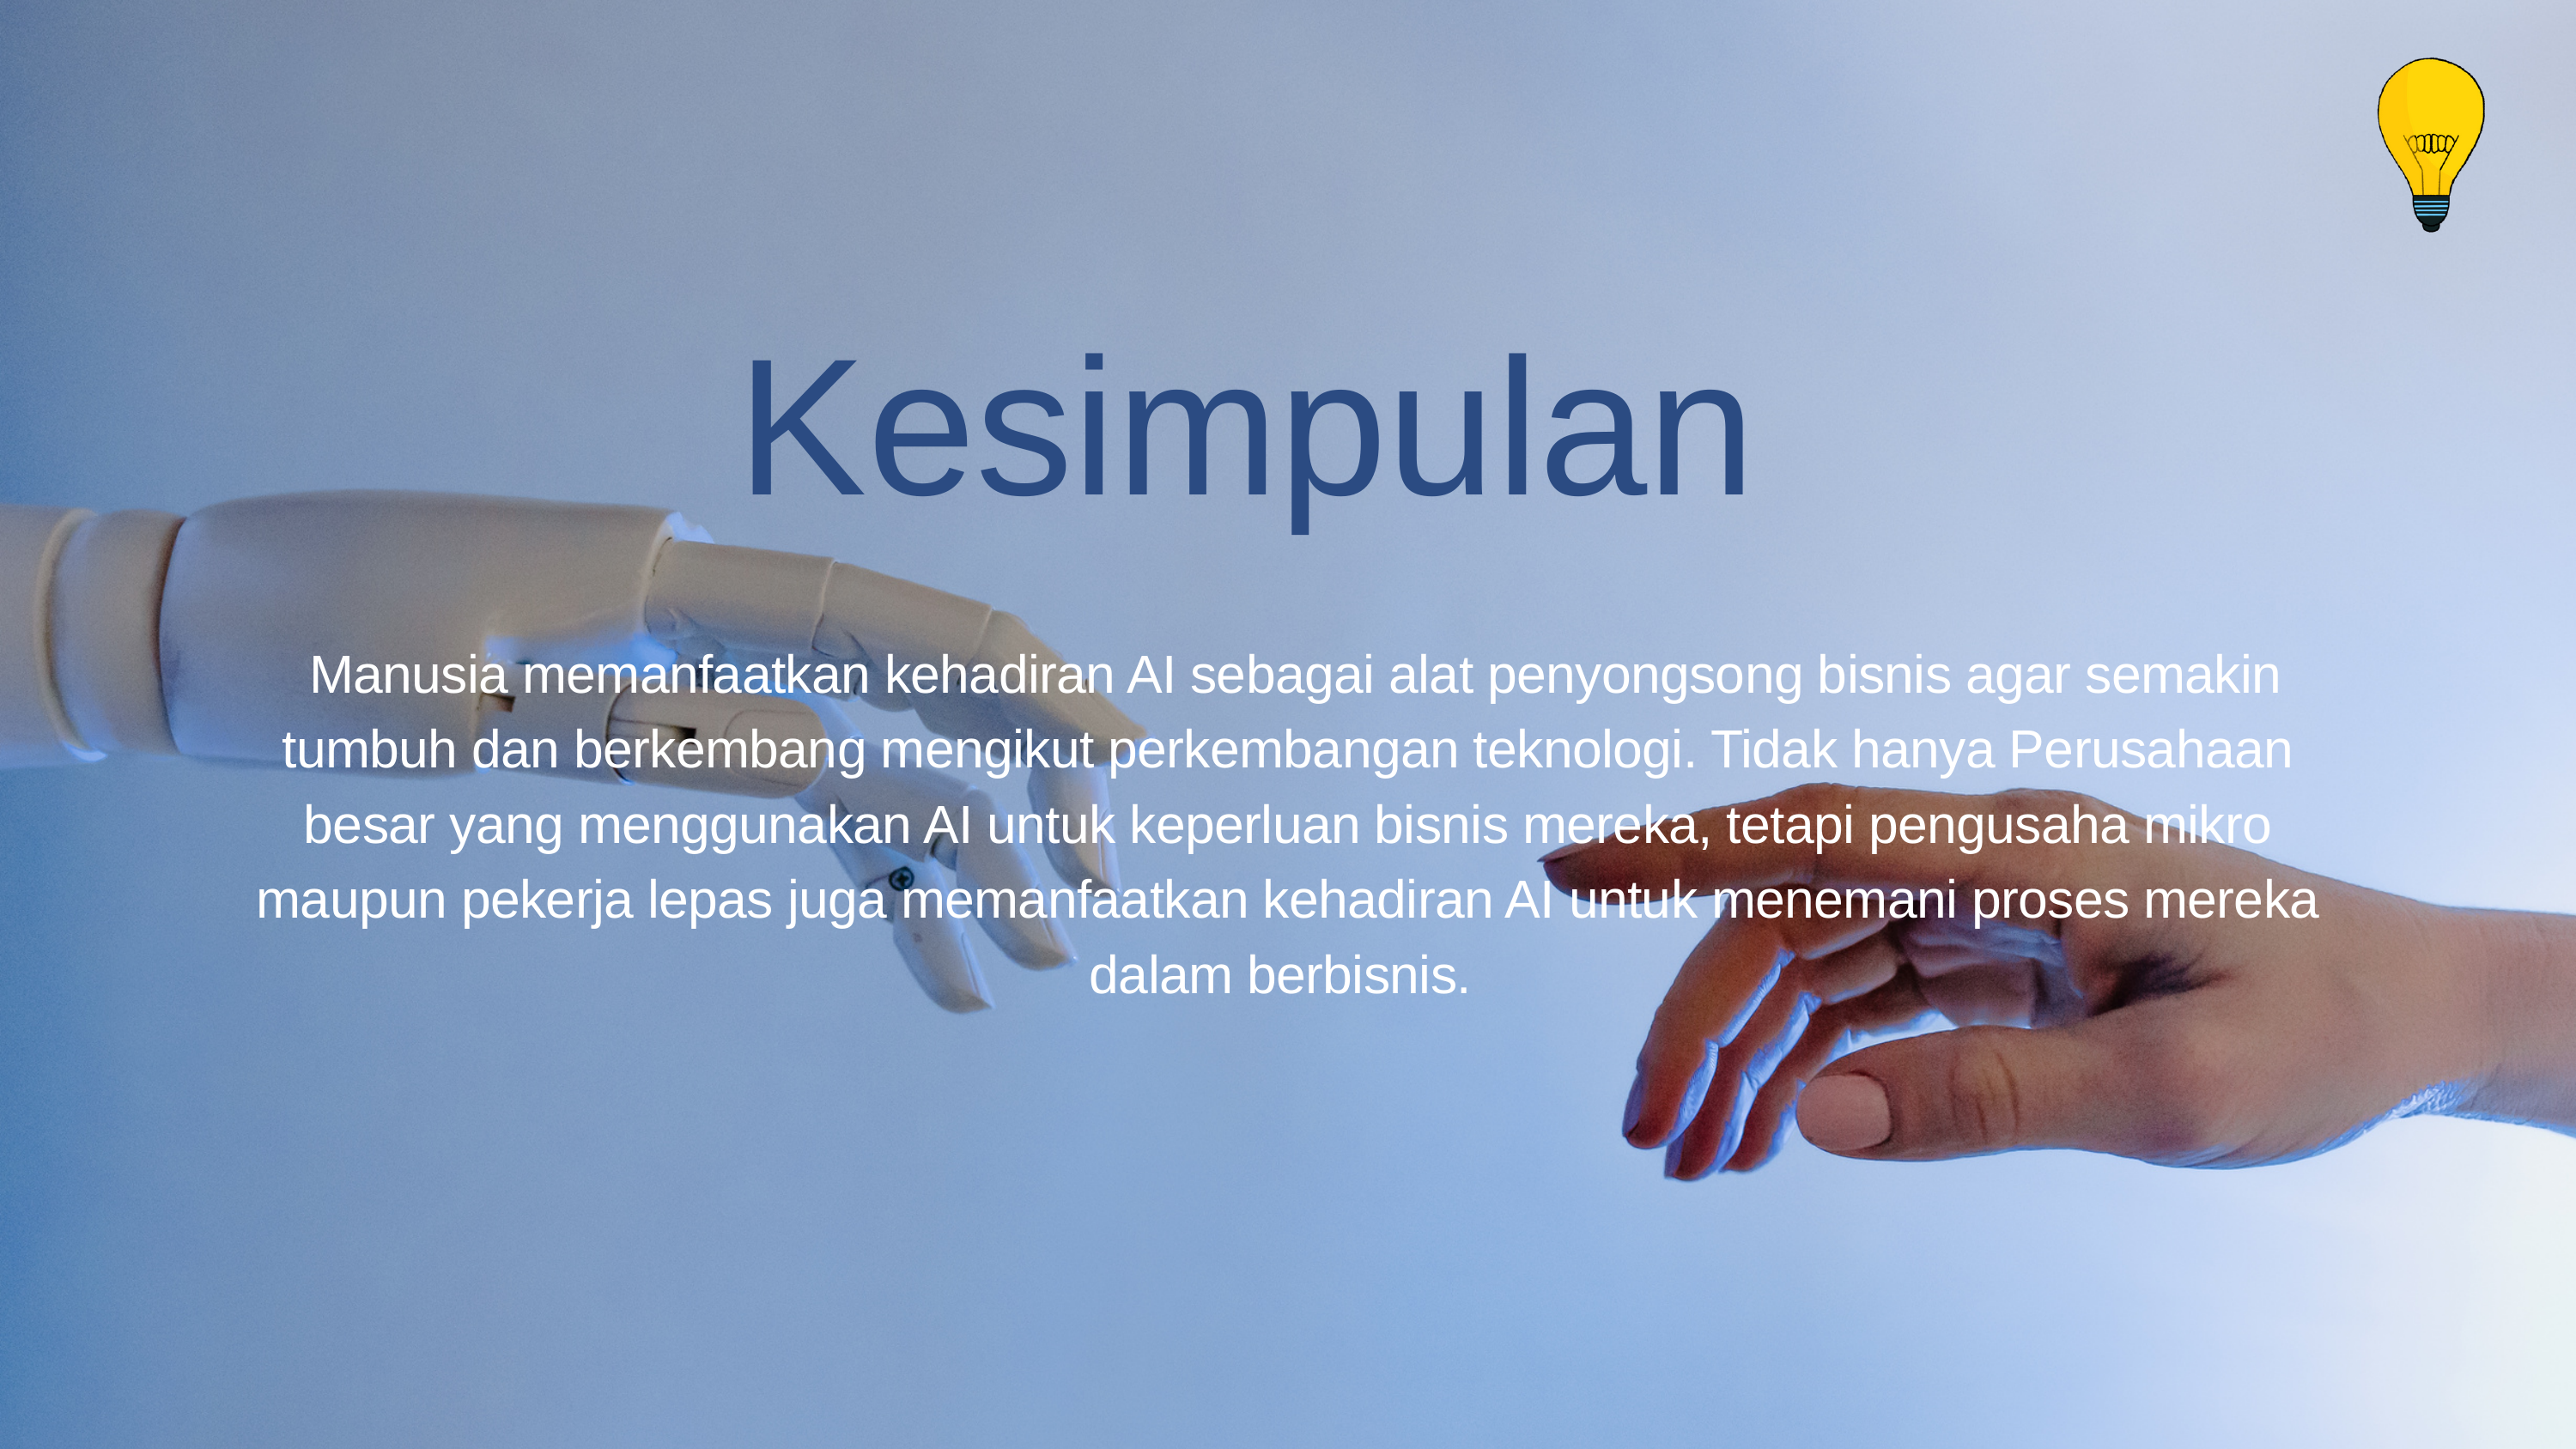

Kesimpulan

 Manusia memanfaatkan kehadiran AI sebagai alat penyongsong bisnis agar semakin tumbuh dan berkembang mengikut perkembangan teknologi. Tidak hanya Perusahaan besar yang menggunakan AI untuk keperluan bisnis mereka, tetapi pengusaha mikro maupun pekerja lepas juga memanfaatkan kehadiran AI untuk menemani proses mereka dalam berbisnis.